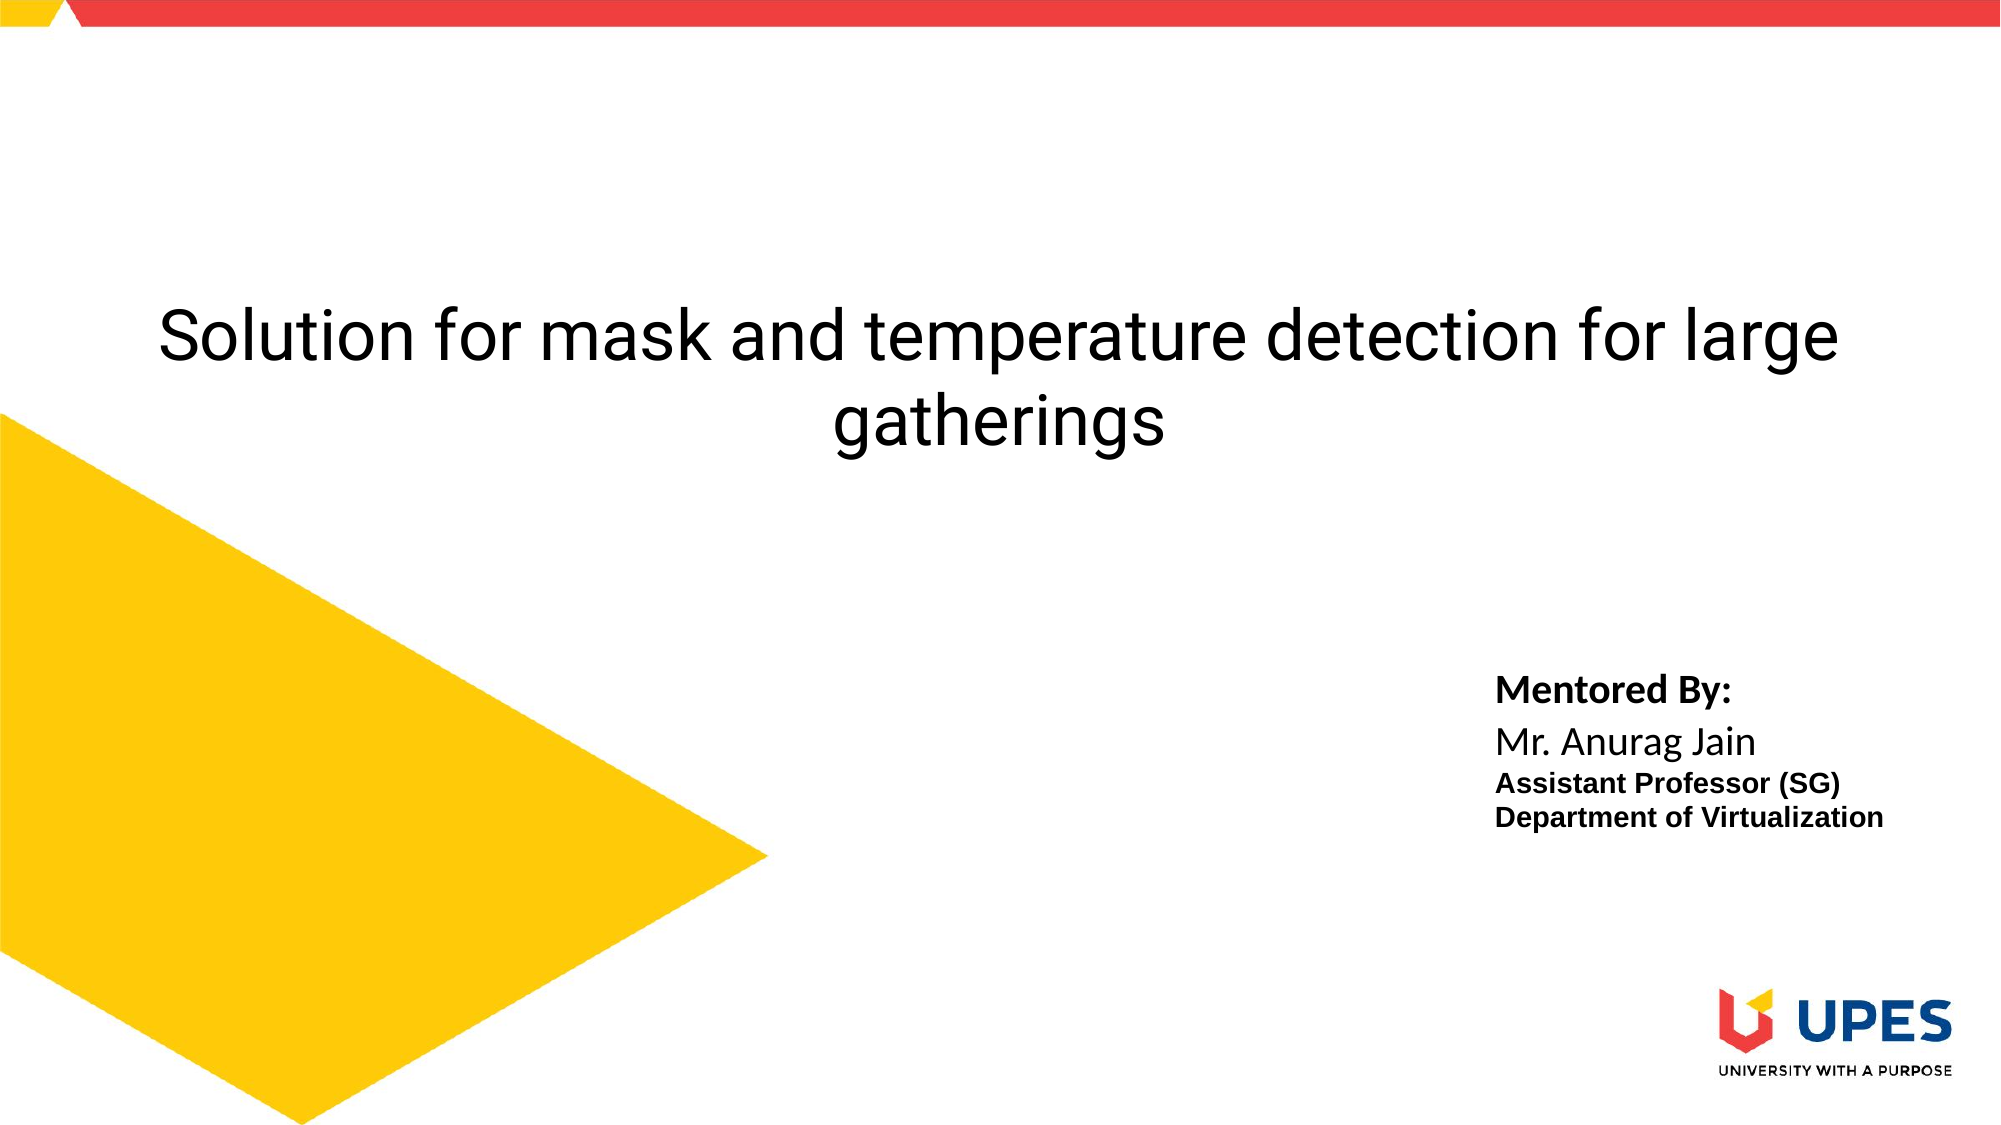

# Solution for mask and temperature detection for large gatherings

Mentored By:

Mr. Anurag Jain
Assistant Professor (SG)
Department of Virtualization